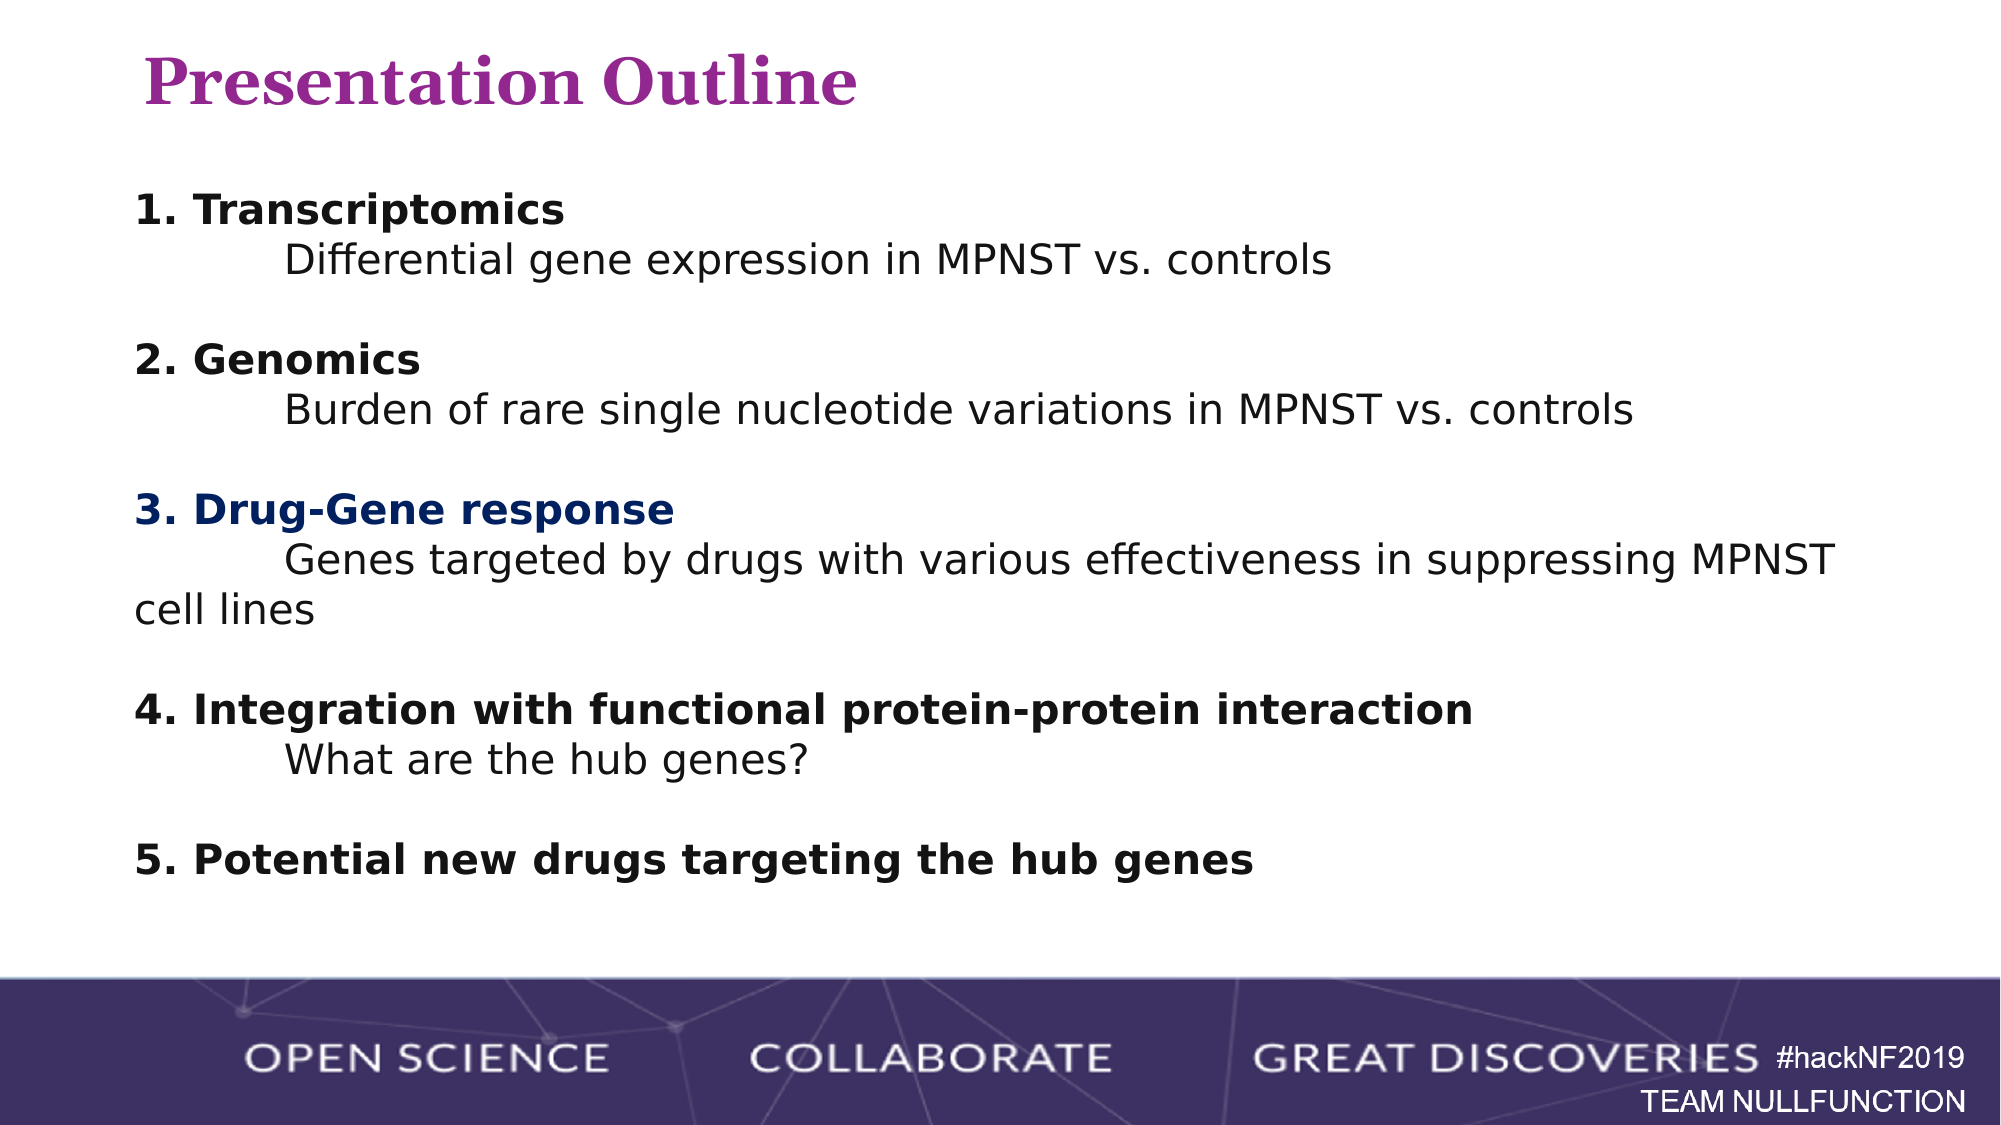

# Presentation Outline
1. Transcriptomics
	Differential gene expression in MPNST vs. controls

2. Genomics
	Burden of rare single nucleotide variations in MPNST vs. controls

3. Drug-Gene response
	Genes targeted by drugs with various effectiveness in suppressing MPNST cell lines

4. Integration with functional protein-protein interaction
	What are the hub genes?

5. Potential new drugs targeting the hub genes